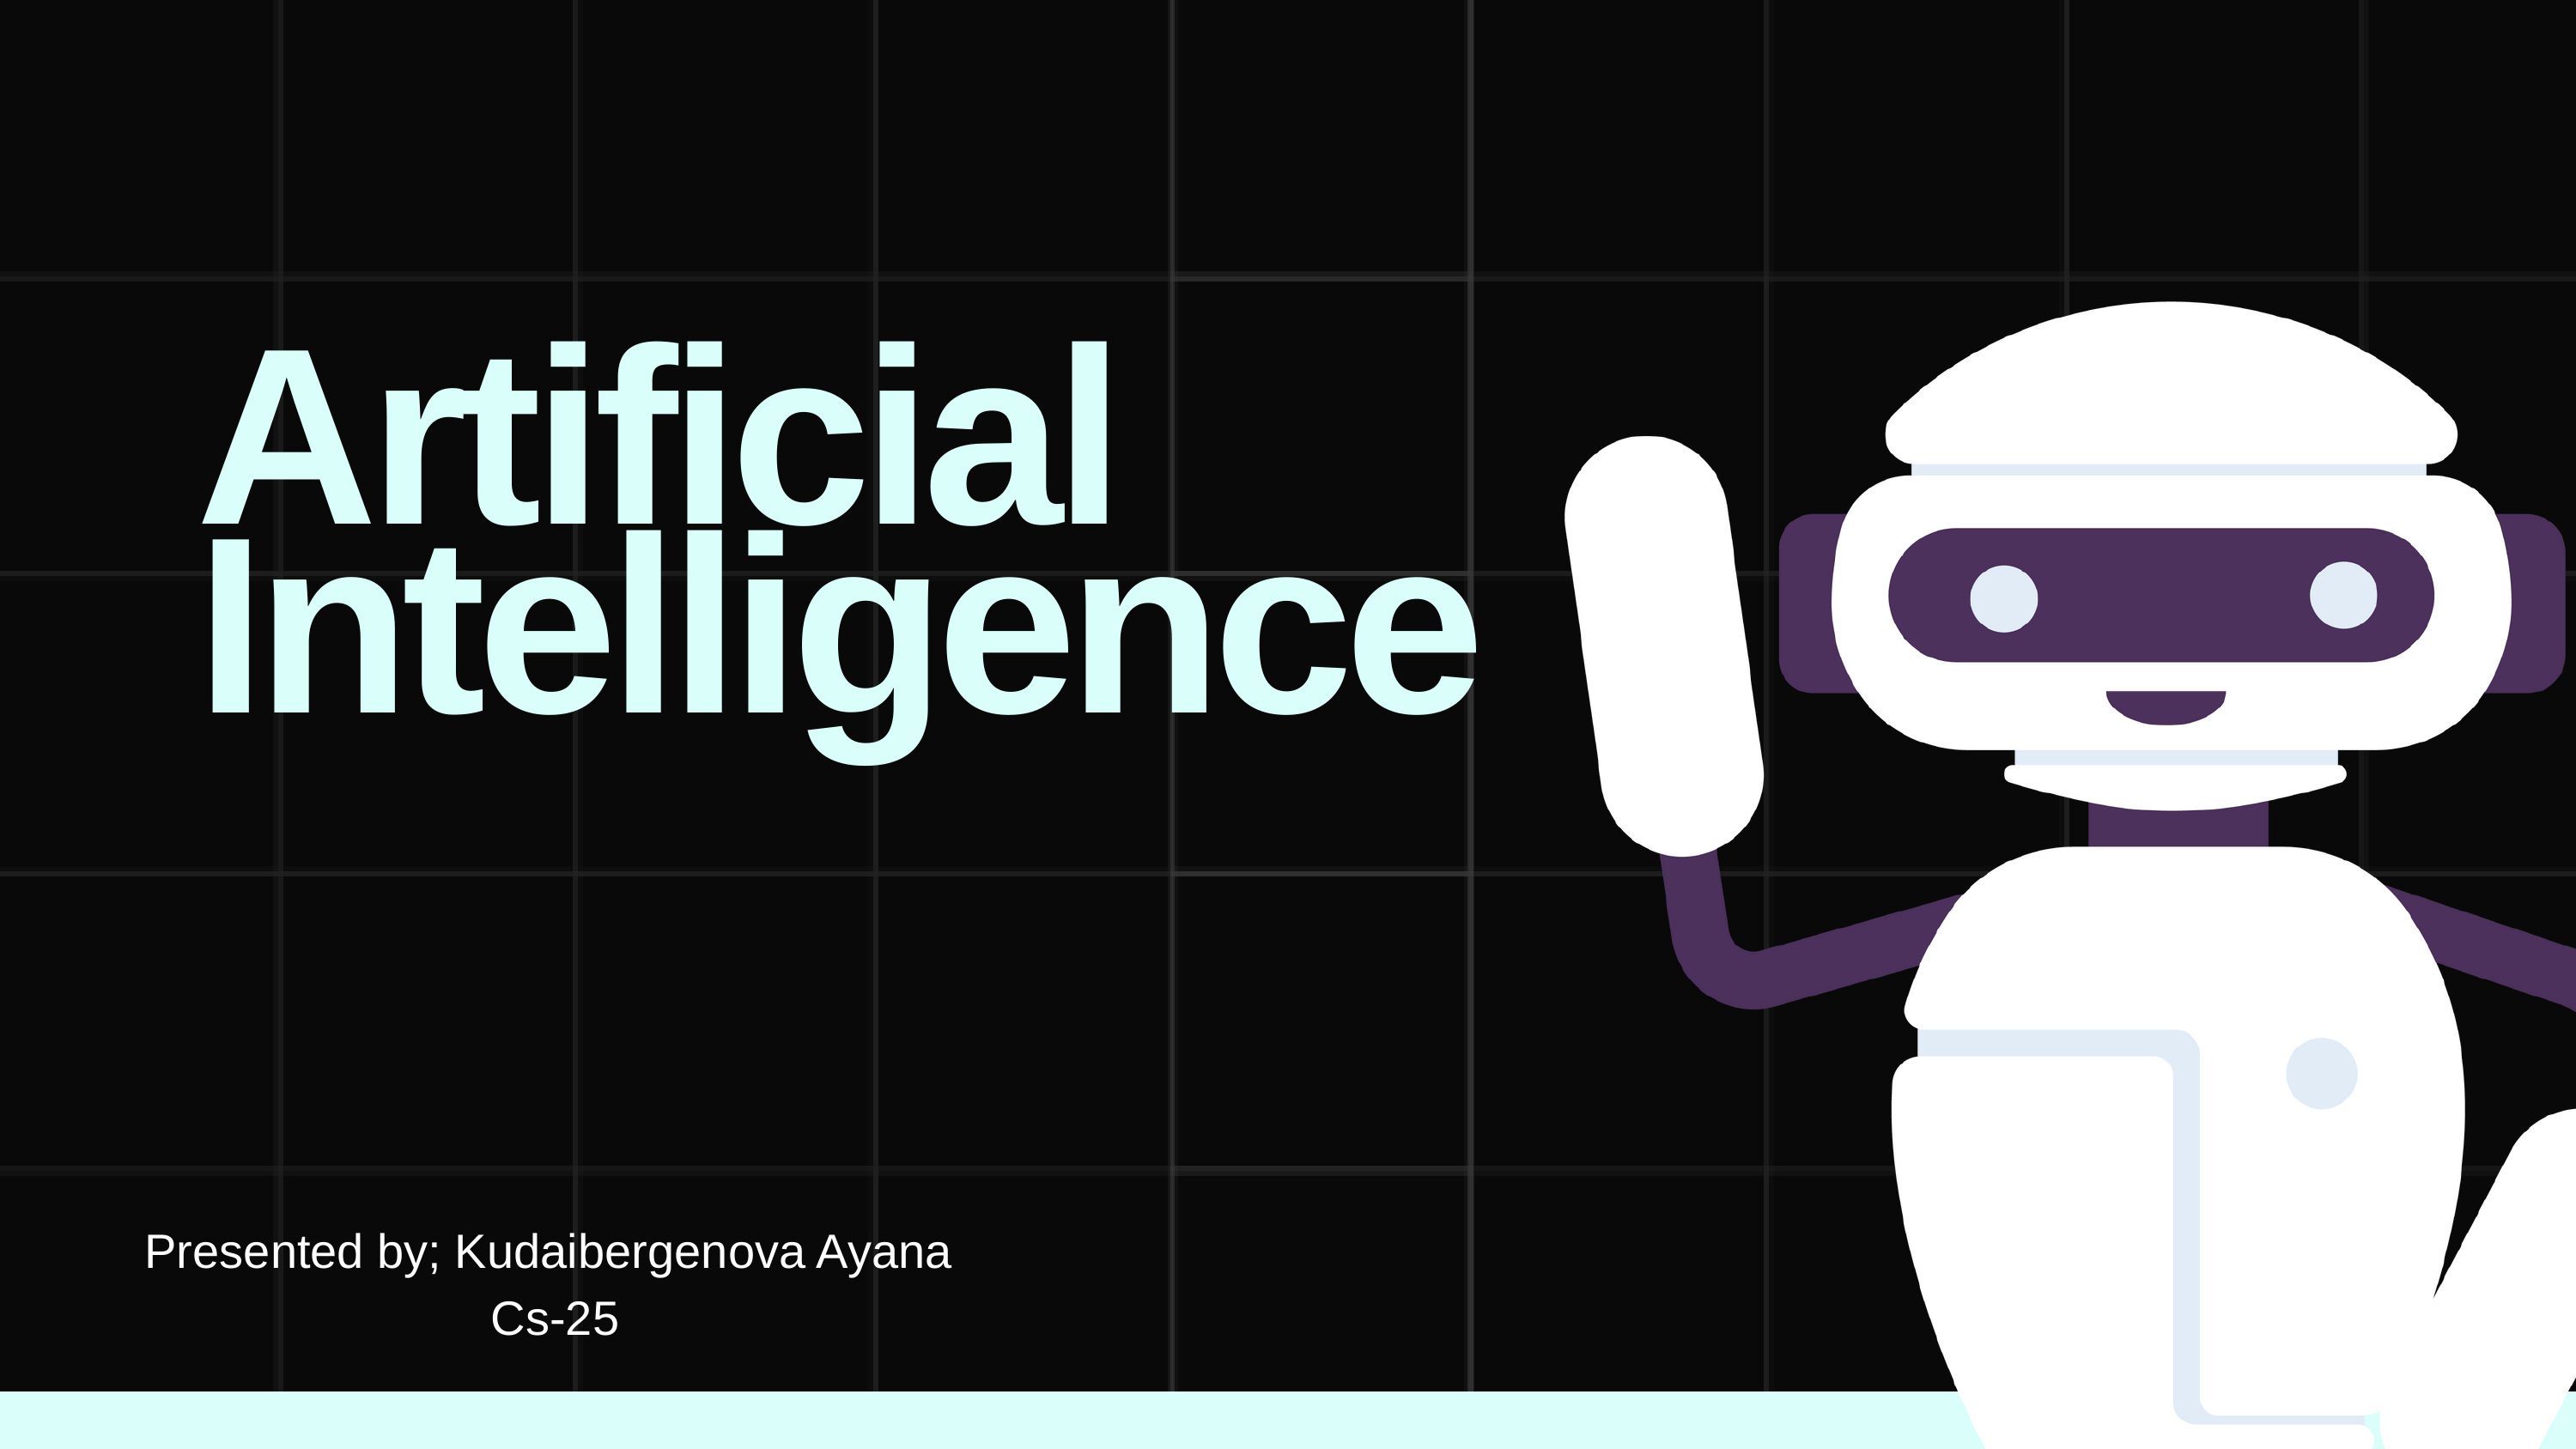

Artificial Intelligence
Presented by; Kudaibergenova Ayana
                          Cs-25